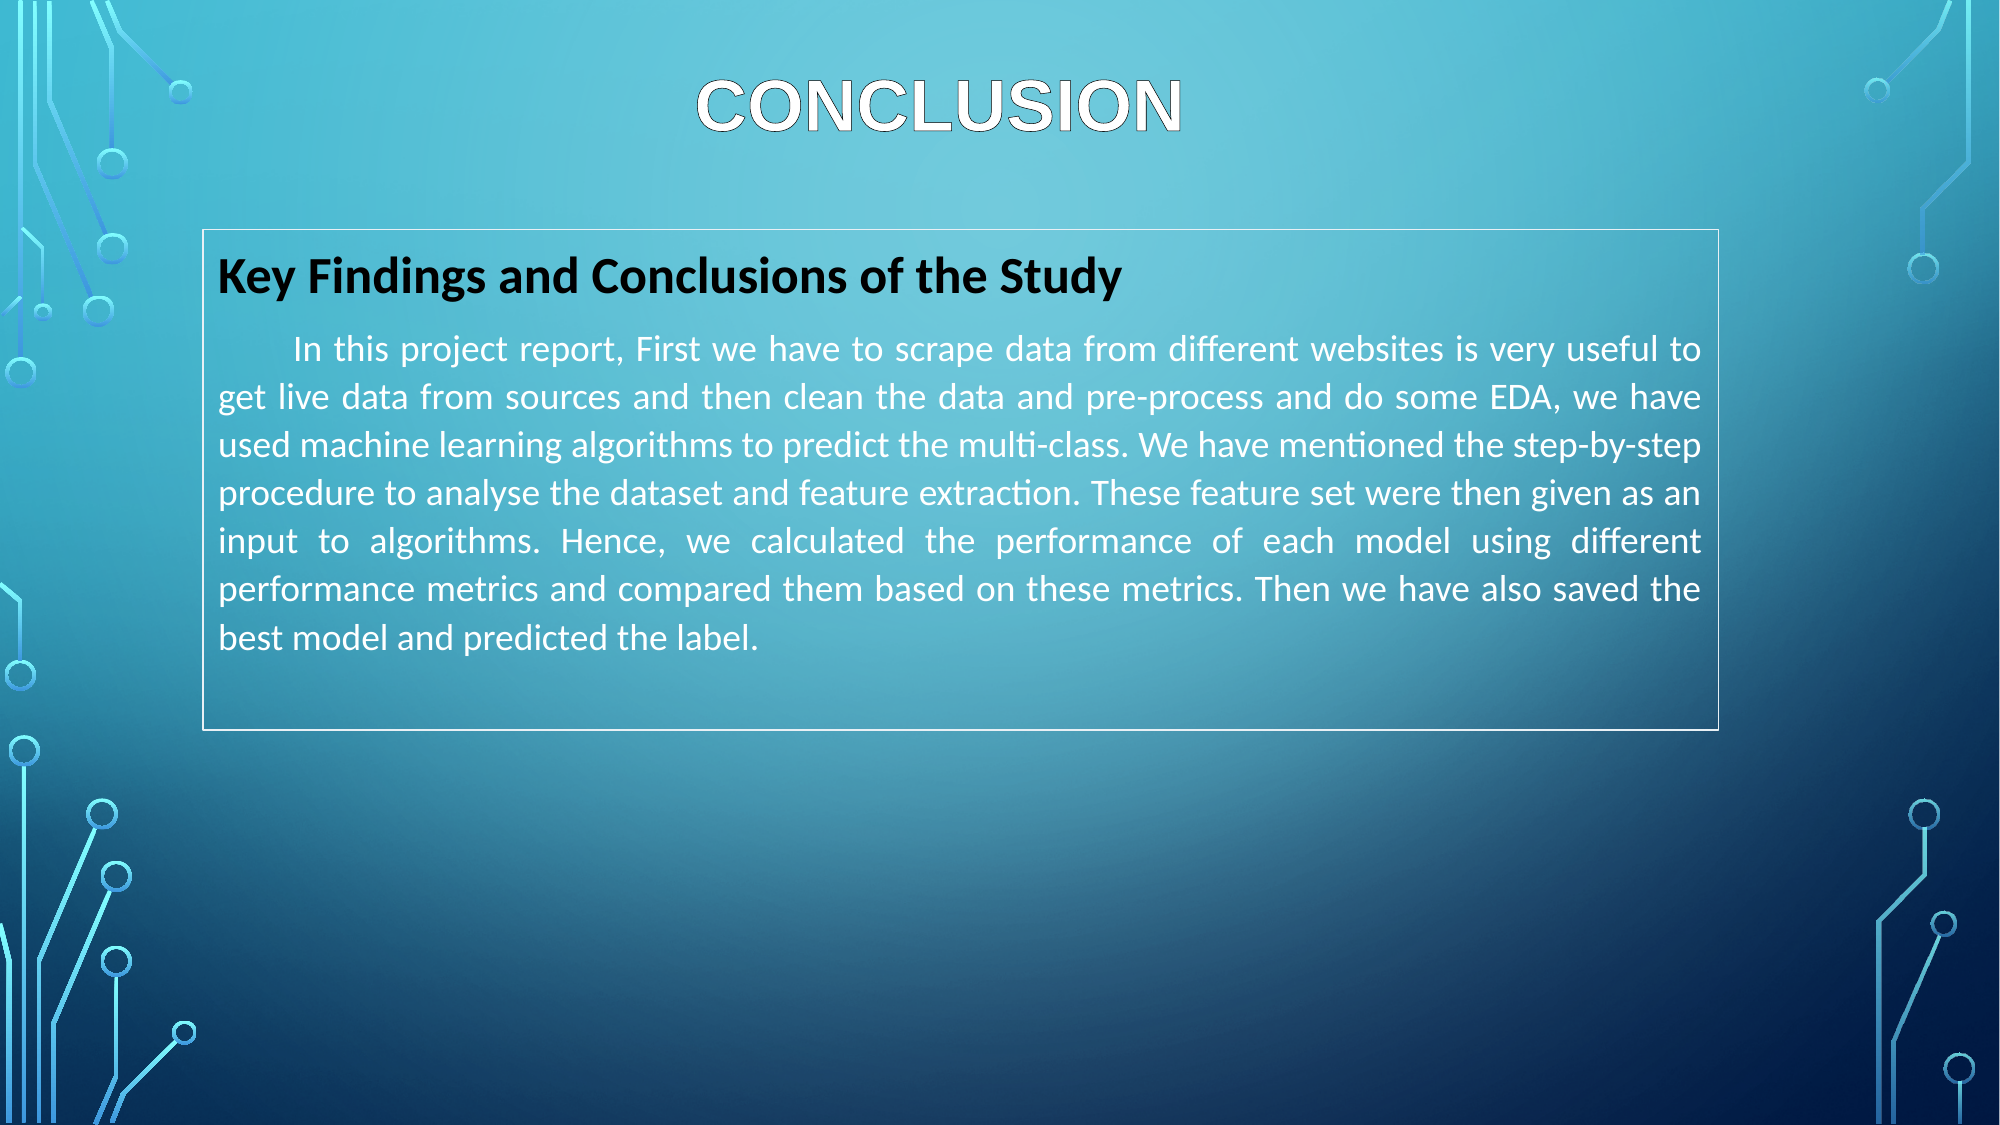

# Conclusion
Key Findings and Conclusions of the Study
In this project report, First we have to scrape data from different websites is very useful to get live data from sources and then clean the data and pre-process and do some EDA, we have used machine learning algorithms to predict the multi-class. We have mentioned the step-by-step procedure to analyse the dataset and feature extraction. These feature set were then given as an input to algorithms. Hence, we calculated the performance of each model using different performance metrics and compared them based on these metrics. Then we have also saved the best model and predicted the label.